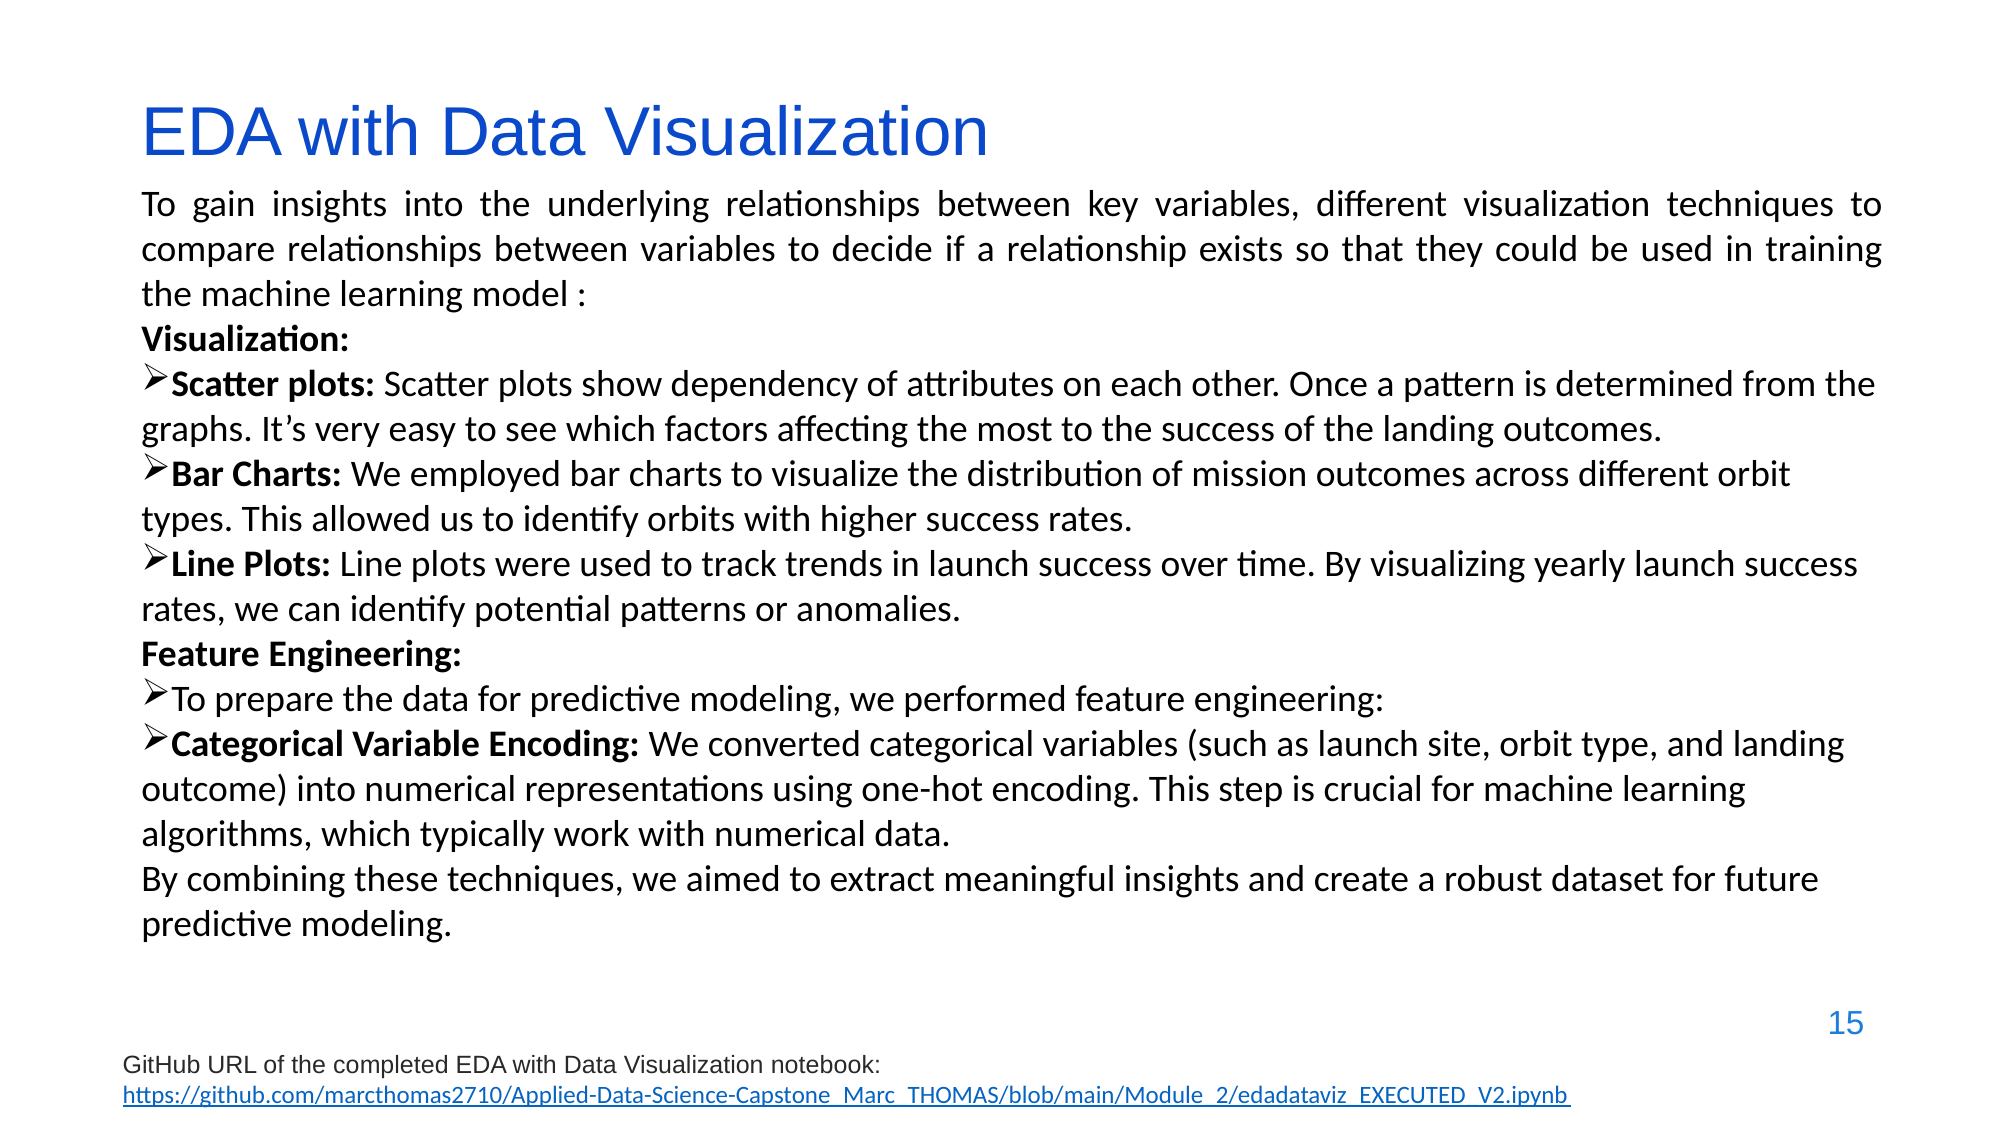

EDA with Data Visualization
To gain insights into the underlying relationships between key variables, different visualization techniques to compare relationships between variables to decide if a relationship exists so that they could be used in training the machine learning model :
Visualization:
Scatter plots: Scatter plots show dependency of attributes on each other. Once a pattern is determined from the graphs. It’s very easy to see which factors affecting the most to the success of the landing outcomes.
Bar Charts: We employed bar charts to visualize the distribution of mission outcomes across different orbit types. This allowed us to identify orbits with higher success rates.
Line Plots: Line plots were used to track trends in launch success over time. By visualizing yearly launch success rates, we can identify potential patterns or anomalies.
Feature Engineering:
To prepare the data for predictive modeling, we performed feature engineering:
Categorical Variable Encoding: We converted categorical variables (such as launch site, orbit type, and landing outcome) into numerical representations using one-hot encoding. This step is crucial for machine learning algorithms, which typically work with numerical data.
By combining these techniques, we aimed to extract meaningful insights and create a robust dataset for future predictive modeling.

15
GitHub URL of the completed EDA with Data Visualization notebook:
https://github.com/marcthomas2710/Applied-Data-Science-Capstone_Marc_THOMAS/blob/main/Module_2/edadataviz_EXECUTED_V2.ipynb